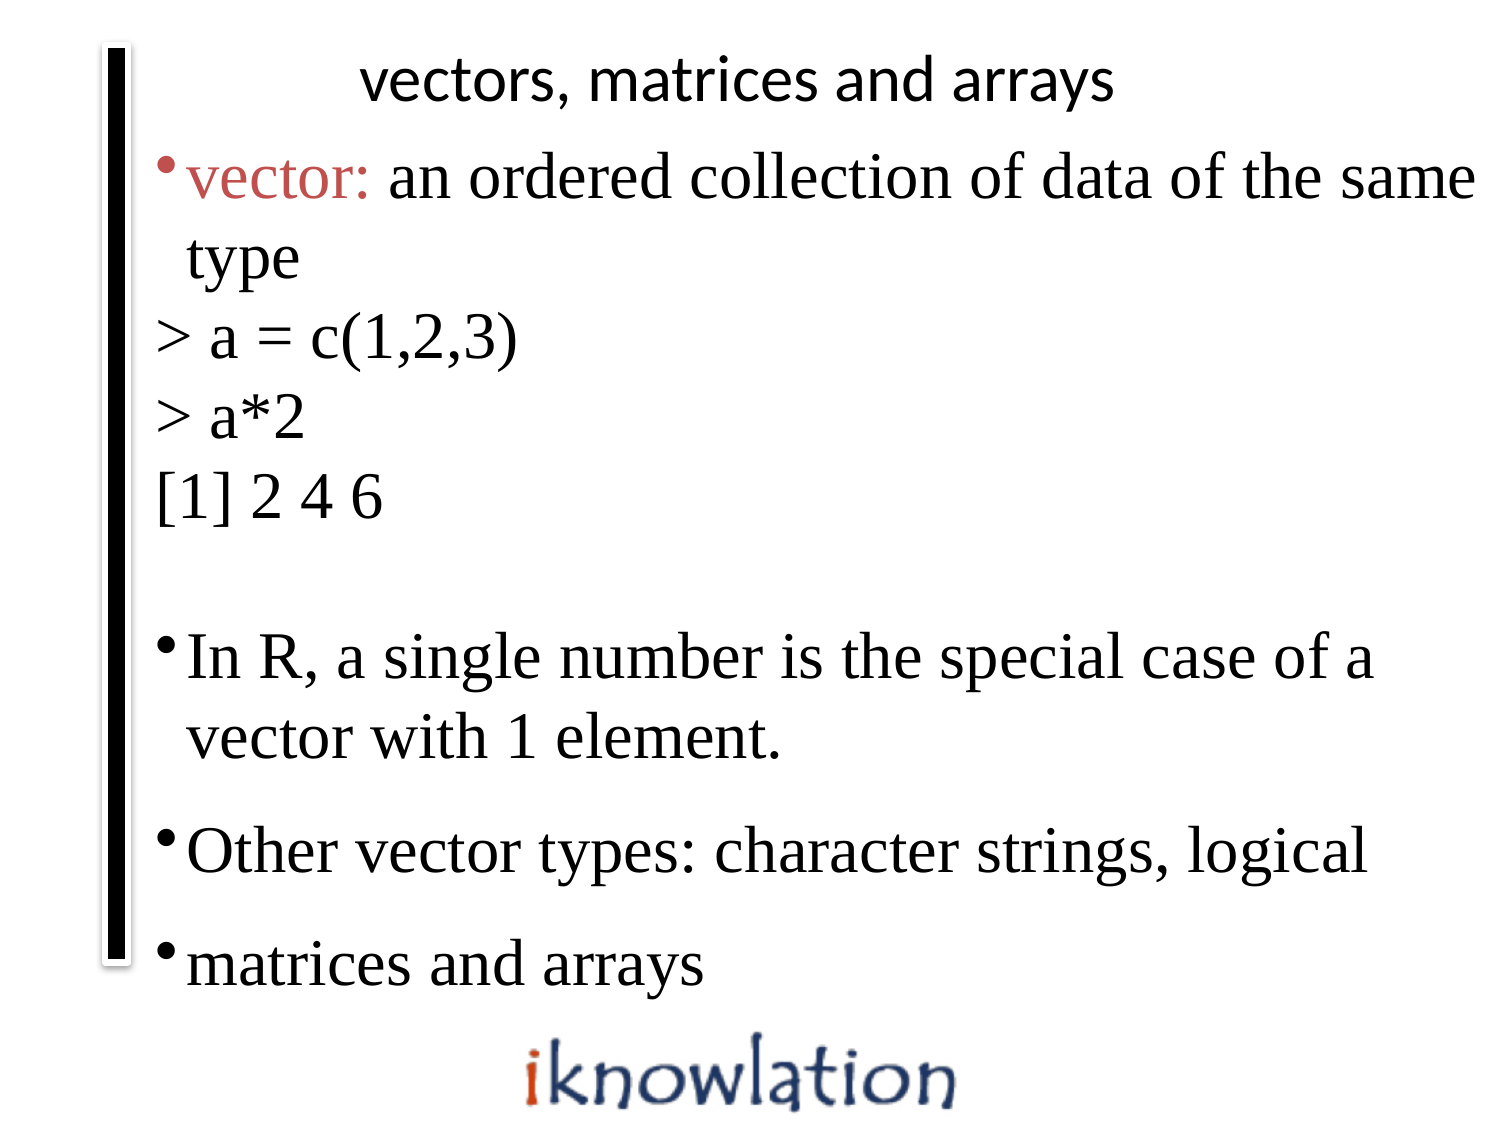

# vectors, matrices and arrays
vector: an ordered collection of data of the same type
> a = c(1,2,3)
> a*2
[1] 2 4 6

In R, a single number is the special case of a vector with 1 element.
Other vector types: character strings, logical
matrices and arrays